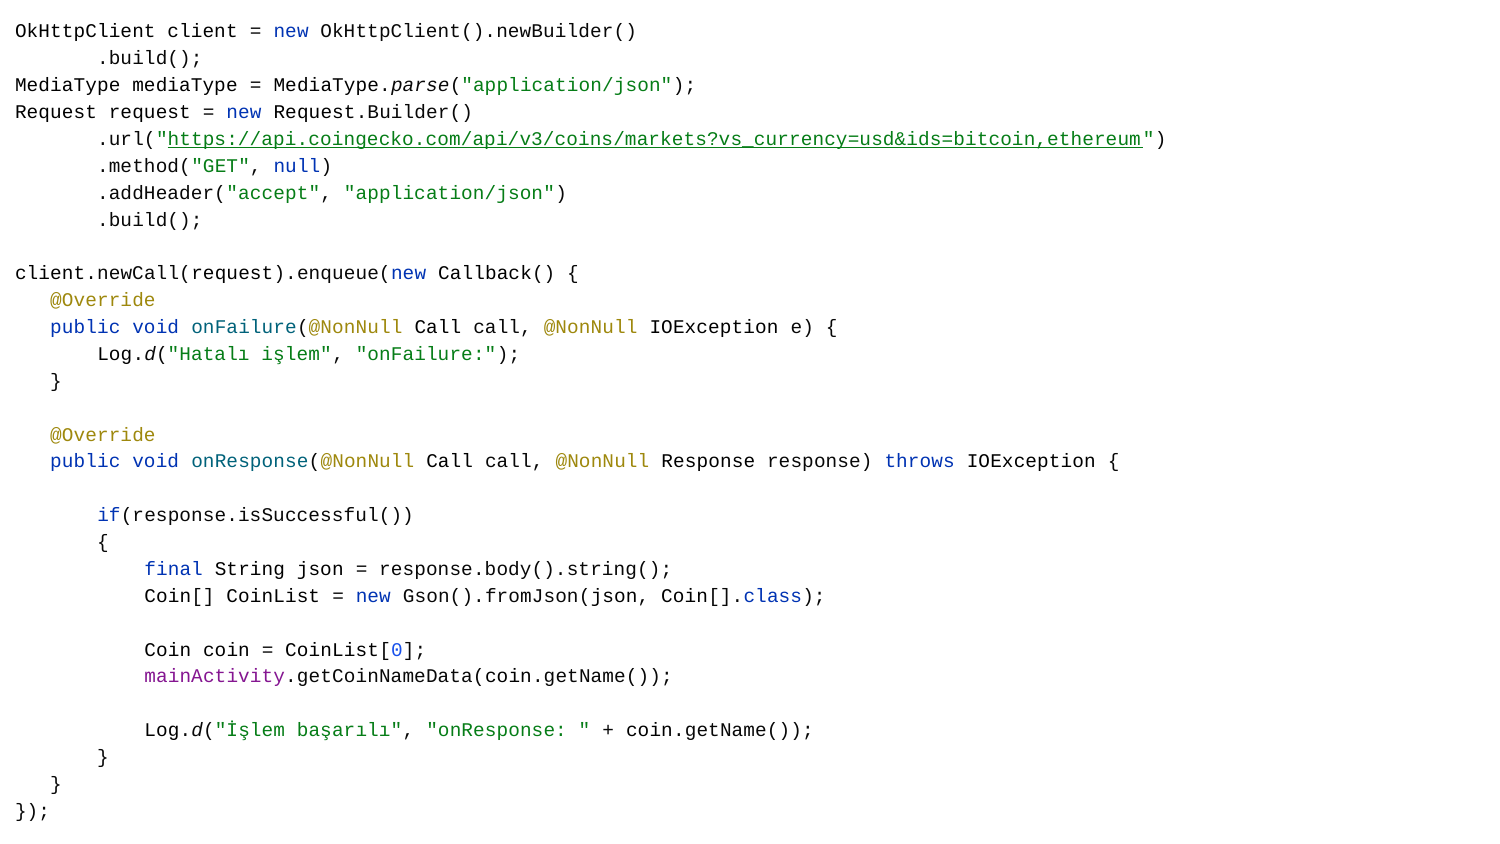

OkHttpClient client = new OkHttpClient().newBuilder()
       .build();
MediaType mediaType = MediaType.parse("application/json");
Request request = new Request.Builder()
       .url("https://api.coingecko.com/api/v3/coins/markets?vs_currency=usd&ids=bitcoin,ethereum")
       .method("GET", null)
       .addHeader("accept", "application/json")
       .build();
client.newCall(request).enqueue(new Callback() {
   @Override
   public void onFailure(@NonNull Call call, @NonNull IOException e) {
       Log.d("Hatalı işlem", "onFailure:");
   }
   @Override
   public void onResponse(@NonNull Call call, @NonNull Response response) throws IOException {
       if(response.isSuccessful())
       {
           final String json = response.body().string();
           Coin[] CoinList = new Gson().fromJson(json, Coin[].class);
           Coin coin = CoinList[0];
           mainActivity.getCoinNameData(coin.getName());
           Log.d("İşlem başarılı", "onResponse: " + coin.getName());
       }
   }
});